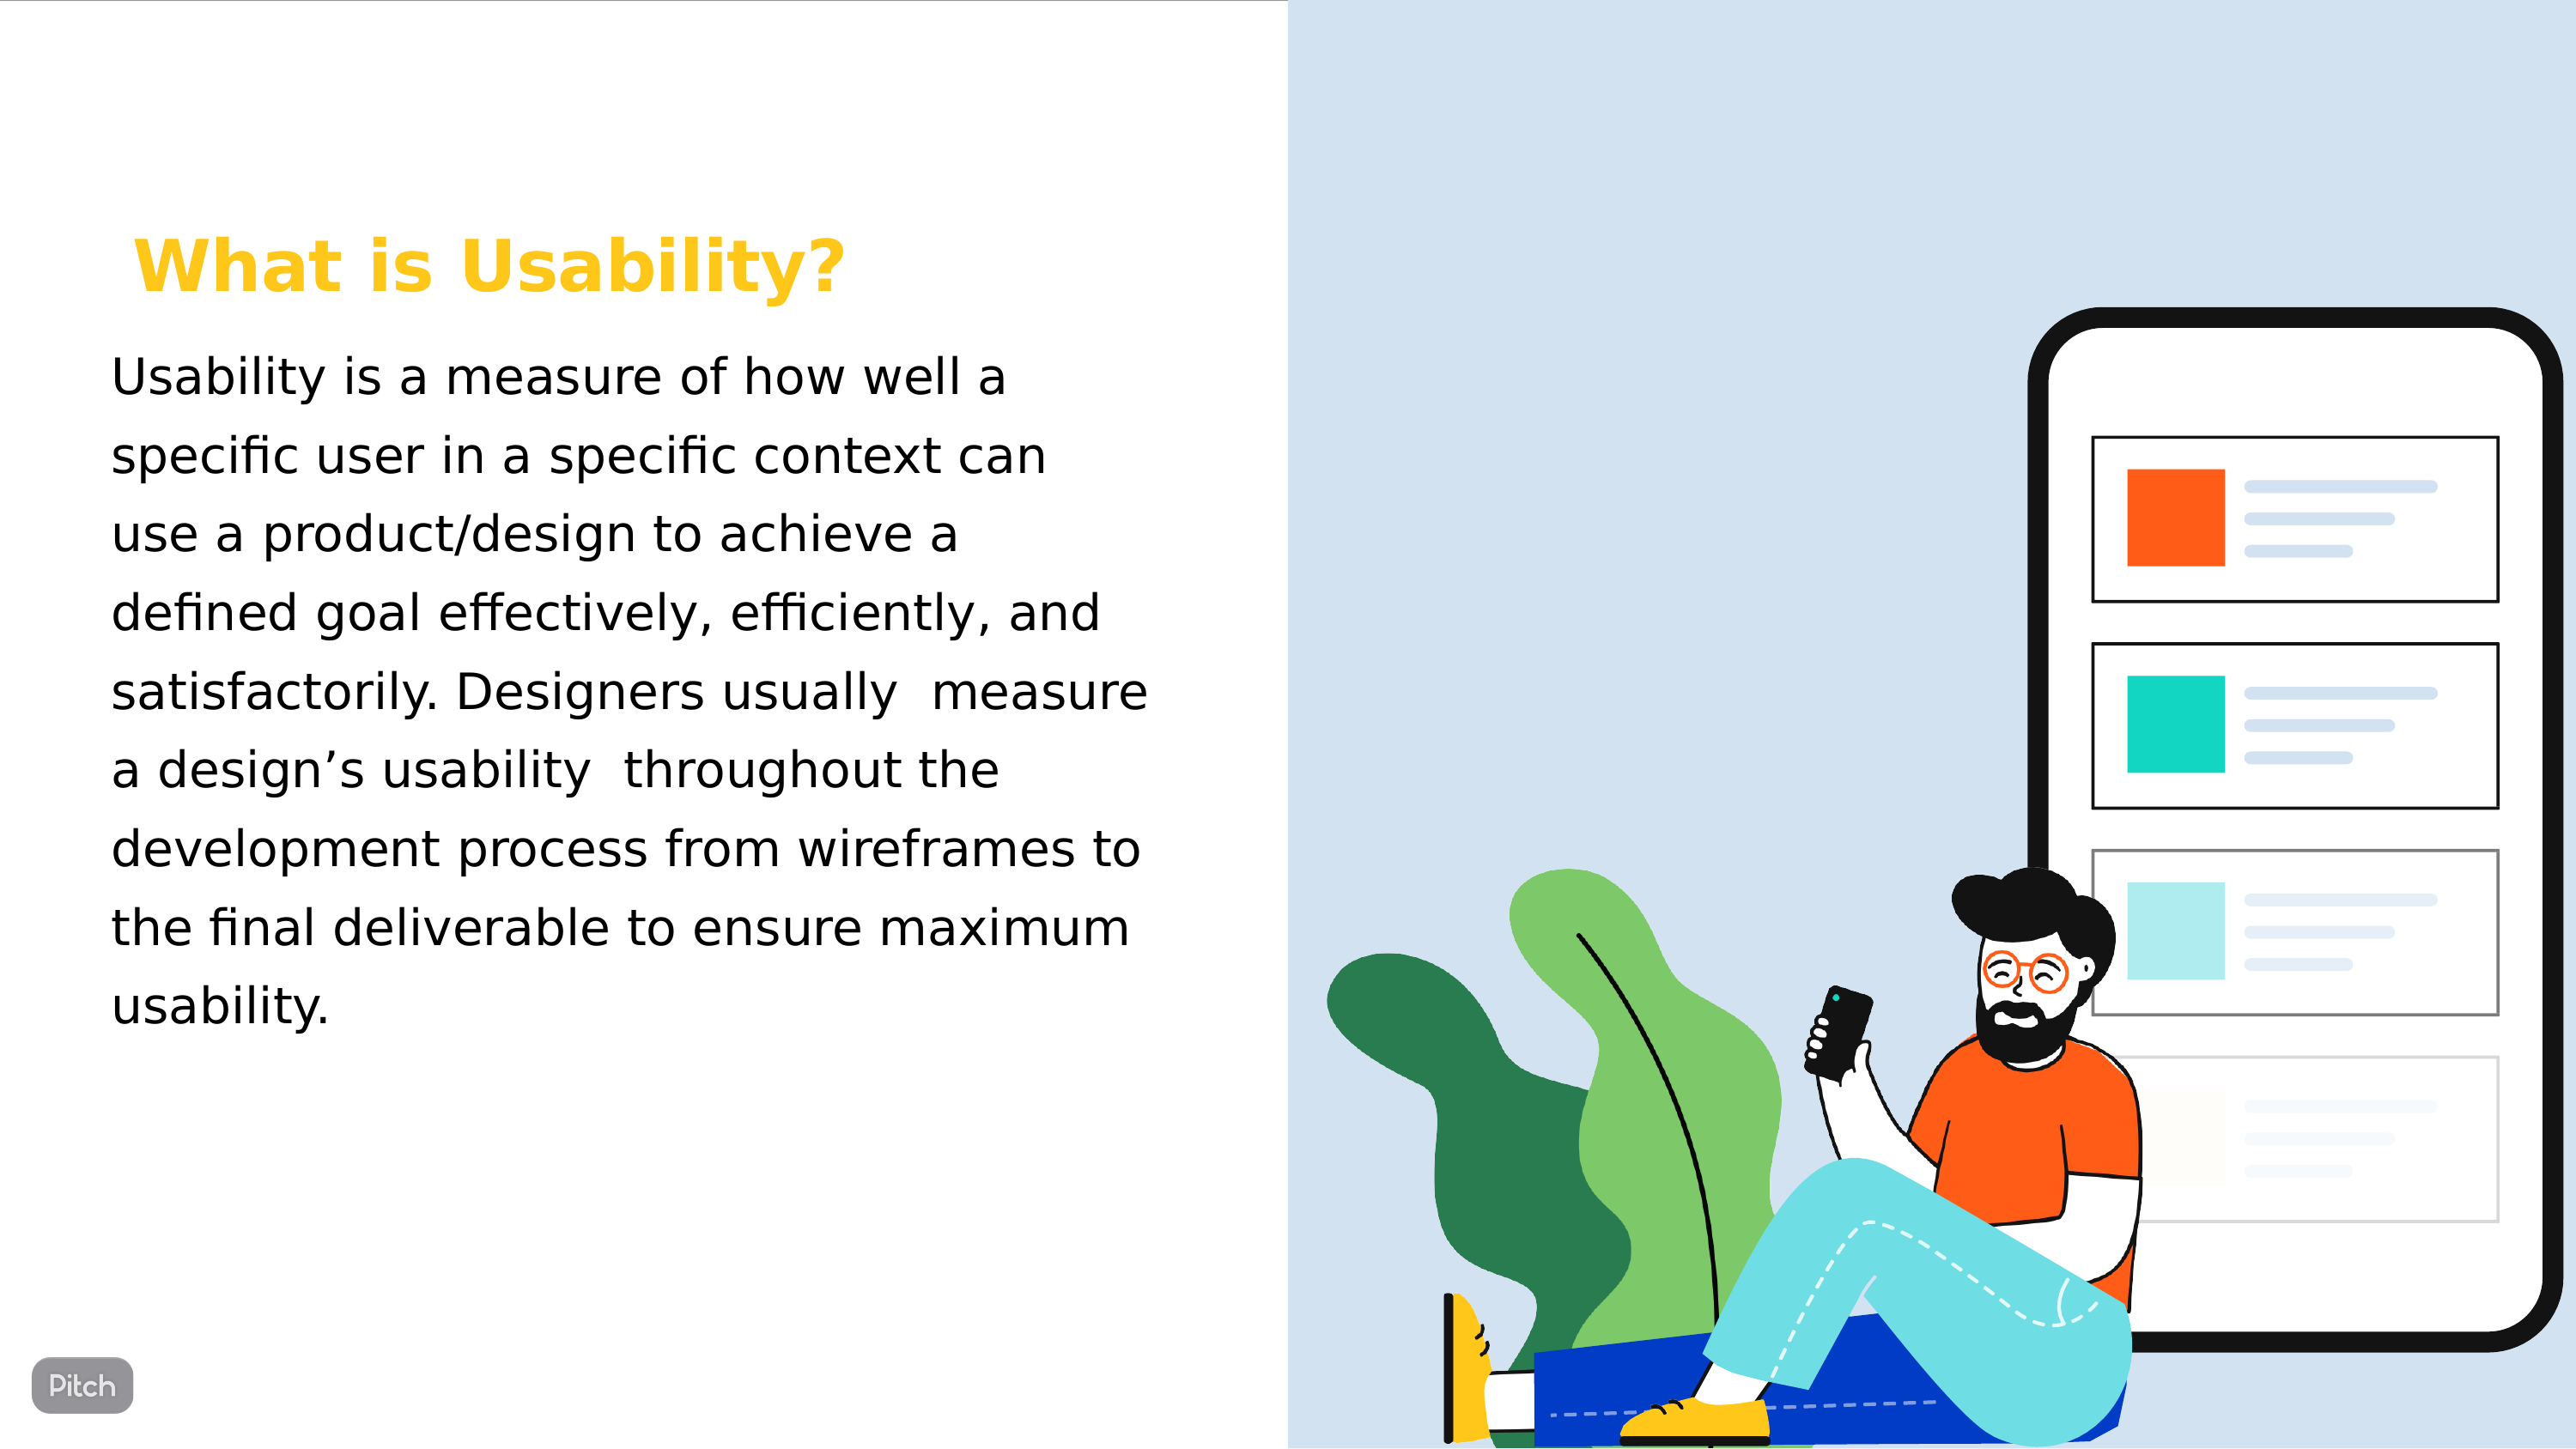

What is Usability?
Usability is a measure of how well a  specific user in a specific context can  use a product/design to achieve a  defined goal effectively, efficiently, and  satisfactorily. Designers usually  measure a design’s usability  throughout the development process from wireframes to the final deliverable to ensure maximum usability.